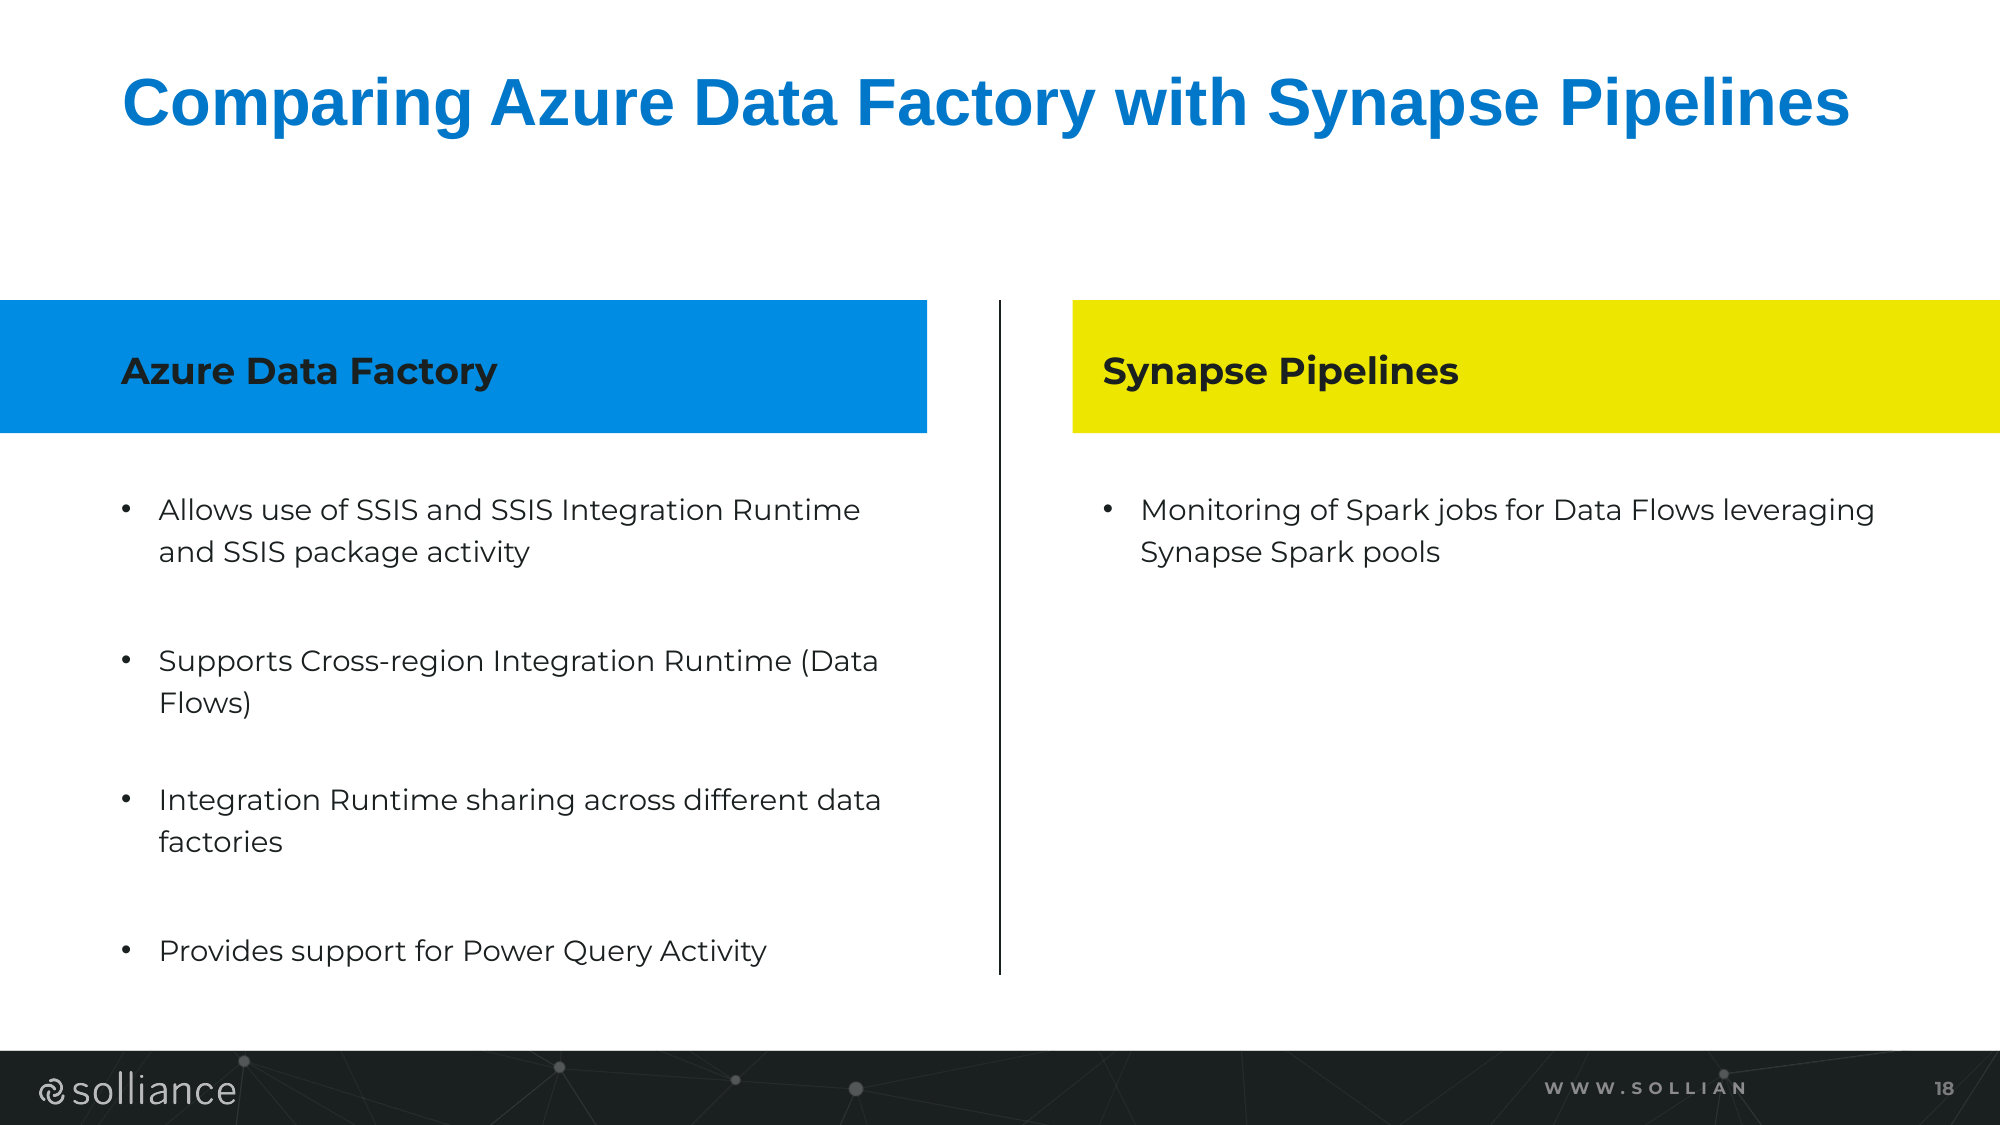

# Comparing Azure Data Factory with Synapse Pipelines
Azure Data Factory
Synapse Pipelines

Allows use of SSIS and SSIS Integration Runtime and SSIS package activity

Supports Cross-region Integration Runtime (Data Flows)
Integration Runtime sharing across different data factories

Provides support for Power Query Activity
Monitoring of Spark jobs for Data Flows leveraging Synapse Spark pools
WWW.SOLLIANCE.NET
18